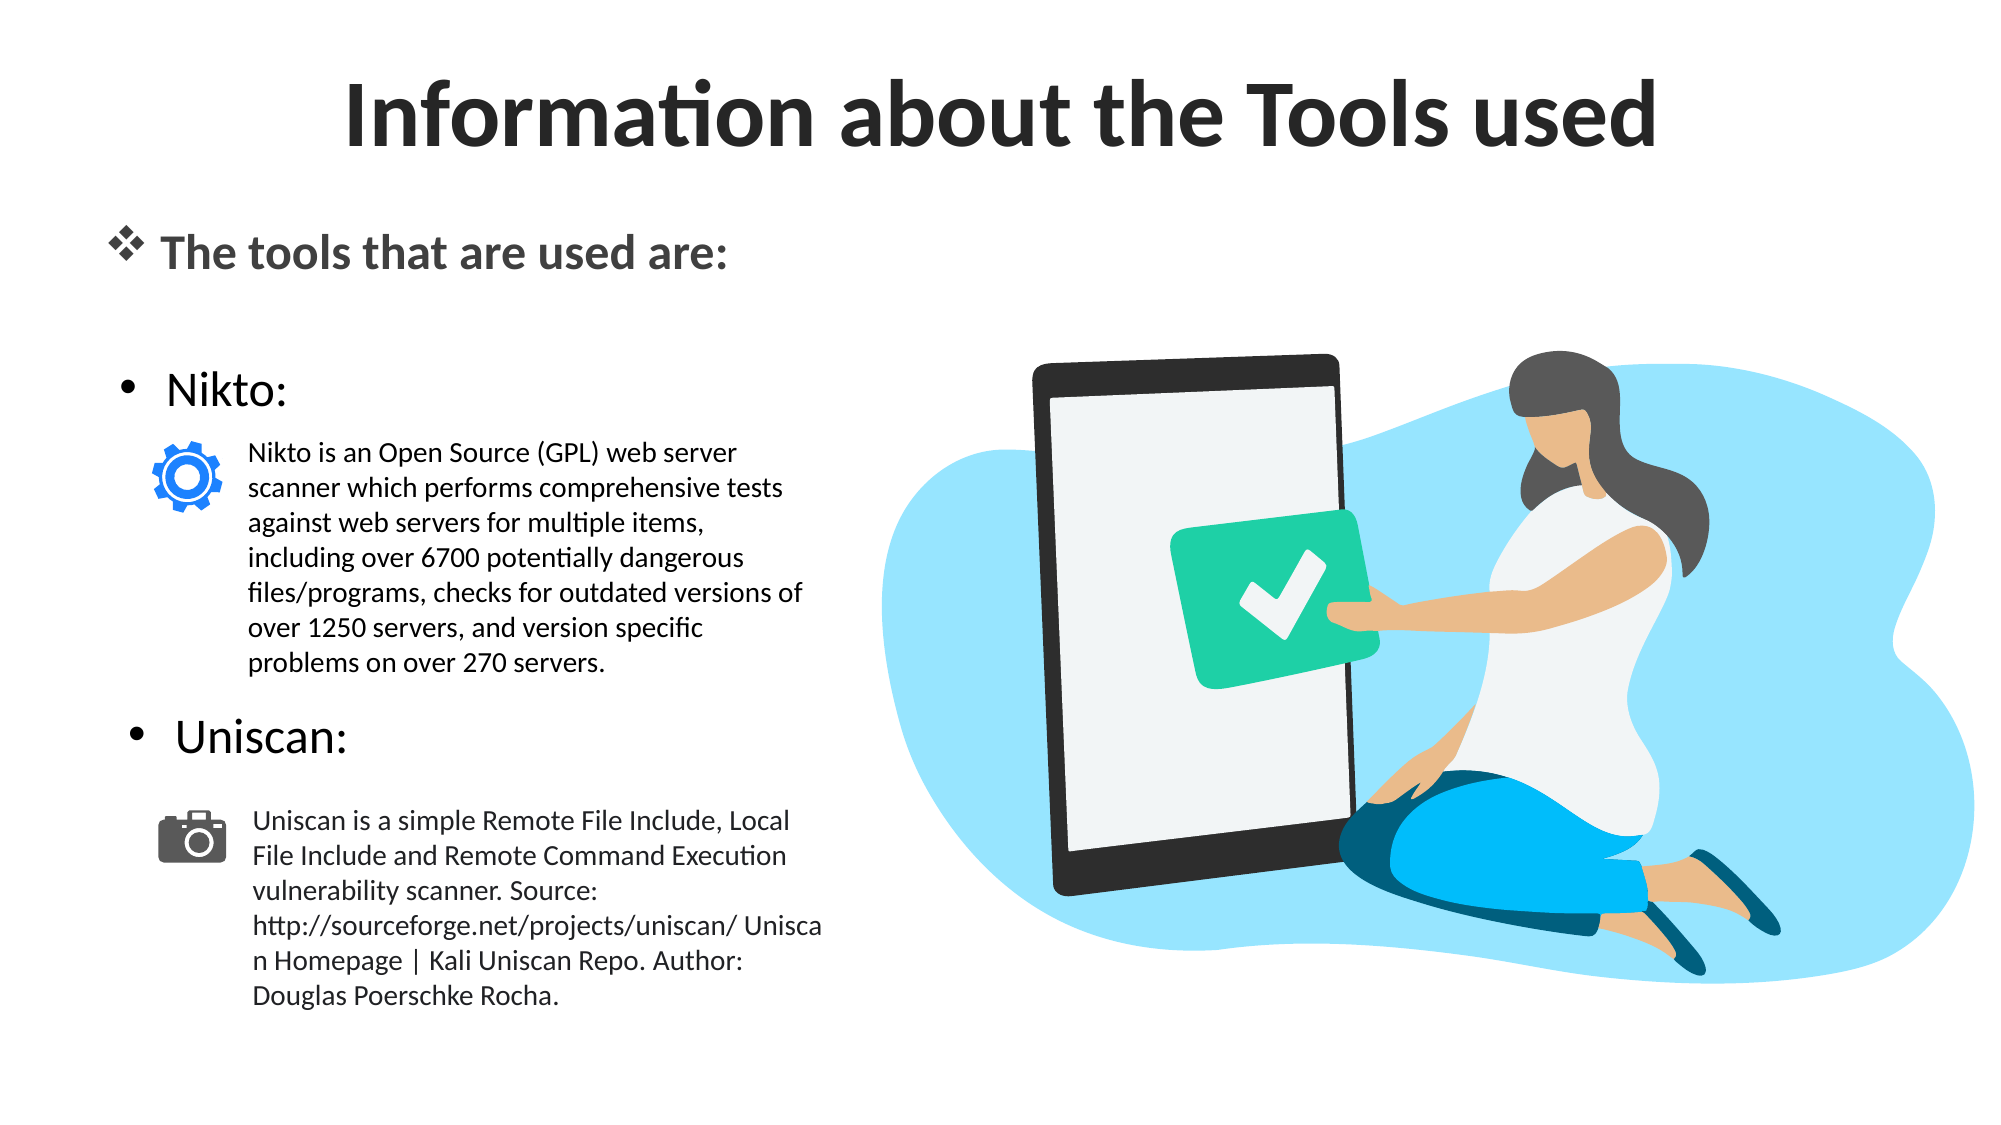

Information about the Tools used
The tools that are used are:

Nikto:
Nikto is an Open Source (GPL) web server scanner which performs comprehensive tests against web servers for multiple items, including over 6700 potentially dangerous files/programs, checks for outdated versions of over 1250 servers, and version specific problems on over 270 servers.
Uniscan:

Uniscan is a simple Remote File Include, Local File Include and Remote Command Execution vulnerability scanner. Source: http://sourceforge.net/projects/uniscan/ Uniscan Homepage | Kali Uniscan Repo. Author: Douglas Poerschke Rocha.